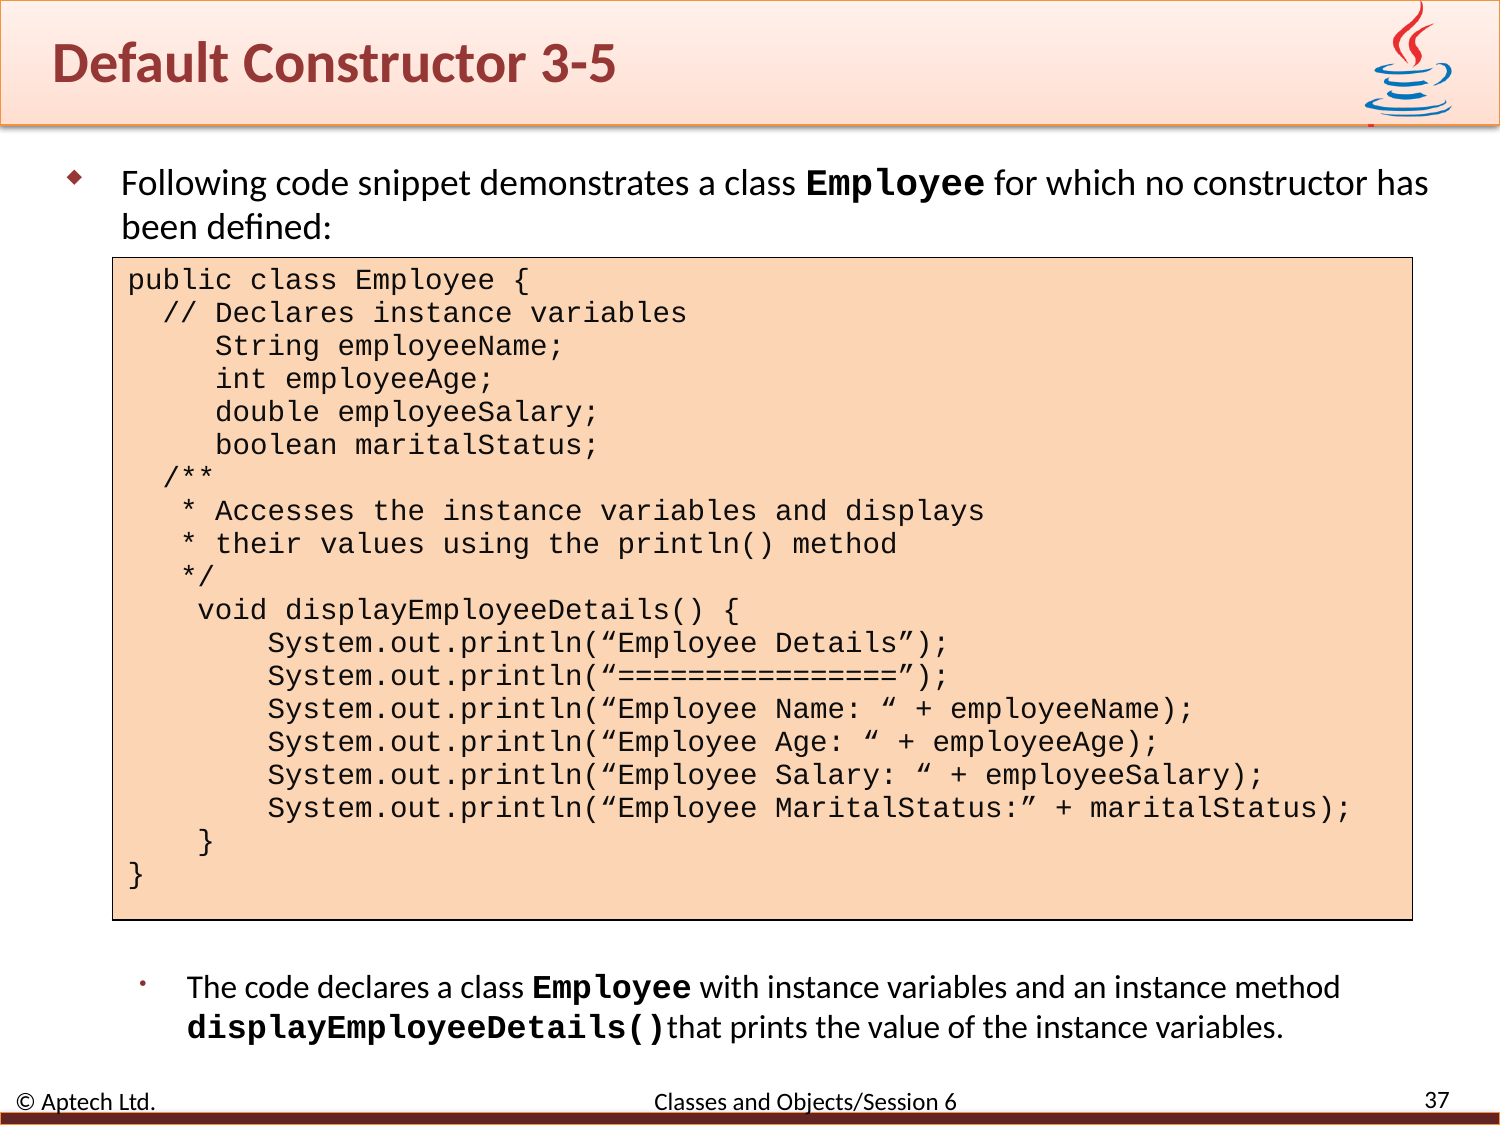

# Default Constructor 3-5
Following code snippet demonstrates a class Employee for which no constructor has been defined:

The code declares a class Employee with instance variables and an instance method displayEmployeeDetails()that prints the value of the instance variables.
| public class Employee { // Declares instance variables String employeeName; int employeeAge; double employeeSalary; boolean maritalStatus; /\*\* \* Accesses the instance variables and displays \* their values using the println() method \*/ void displayEmployeeDetails() { System.out.println(“Employee Details”); System.out.println(“================”); System.out.println(“Employee Name: “ + employeeName); System.out.println(“Employee Age: “ + employeeAge); System.out.println(“Employee Salary: “ + employeeSalary); System.out.println(“Employee MaritalStatus:” + maritalStatus); } } |
| --- |
37
© Aptech Ltd.                                                                                       Classes and Objects/Session 6